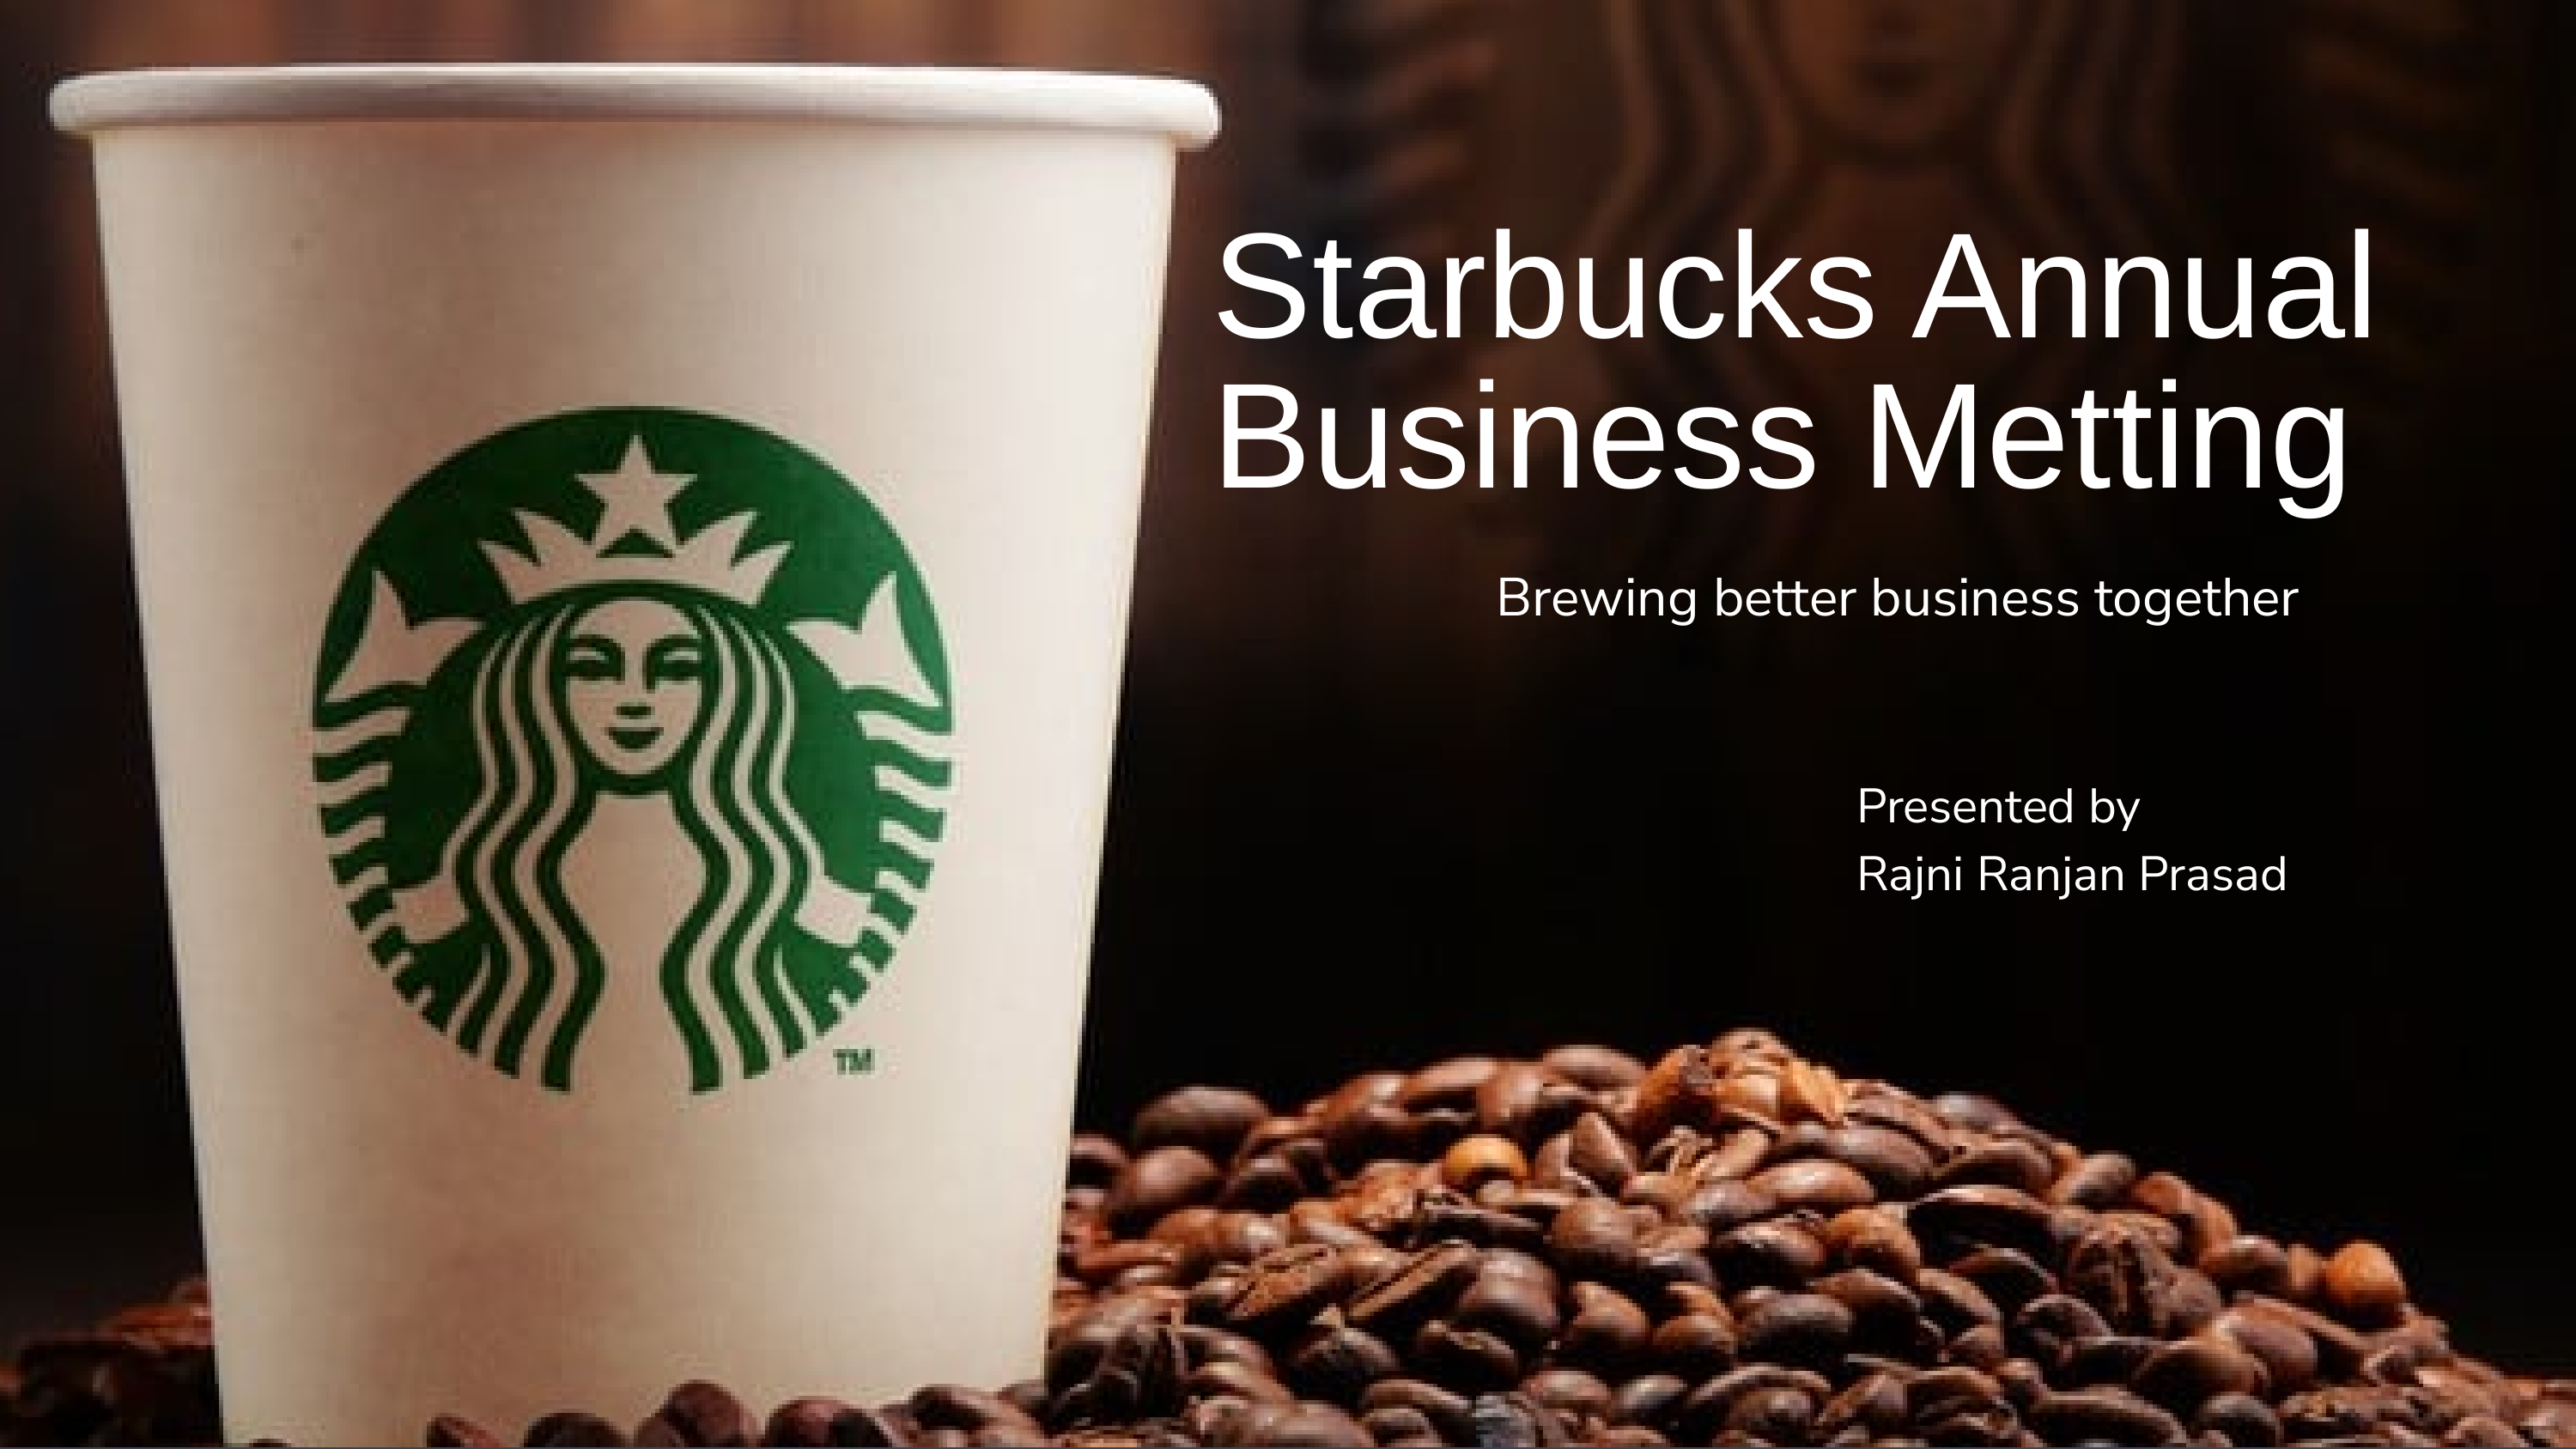

Starbucks Annual Business Metting
Brewing better business together
Presented by
Rajni Ranjan Prasad